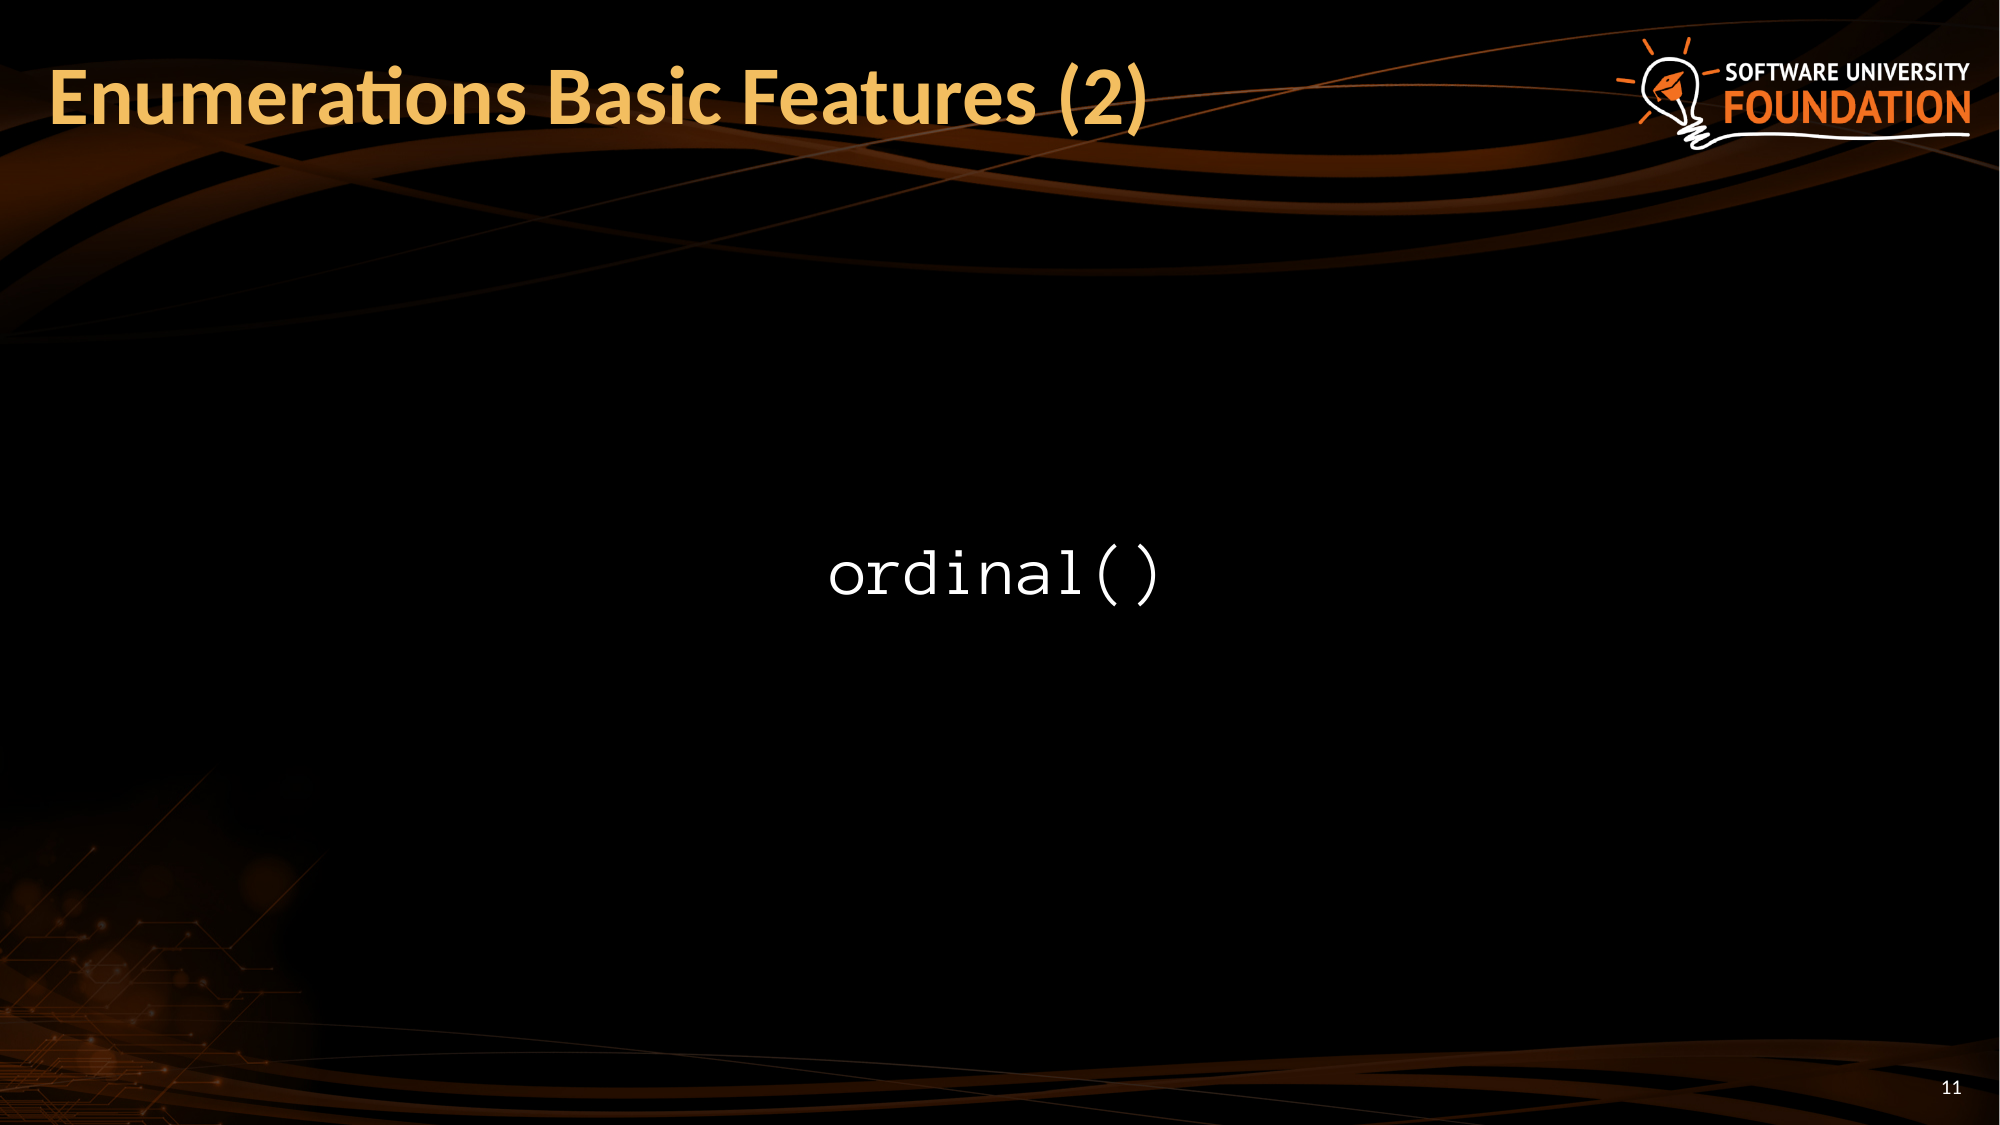

# Enumerations Basic Features (2)
ordinal()
11